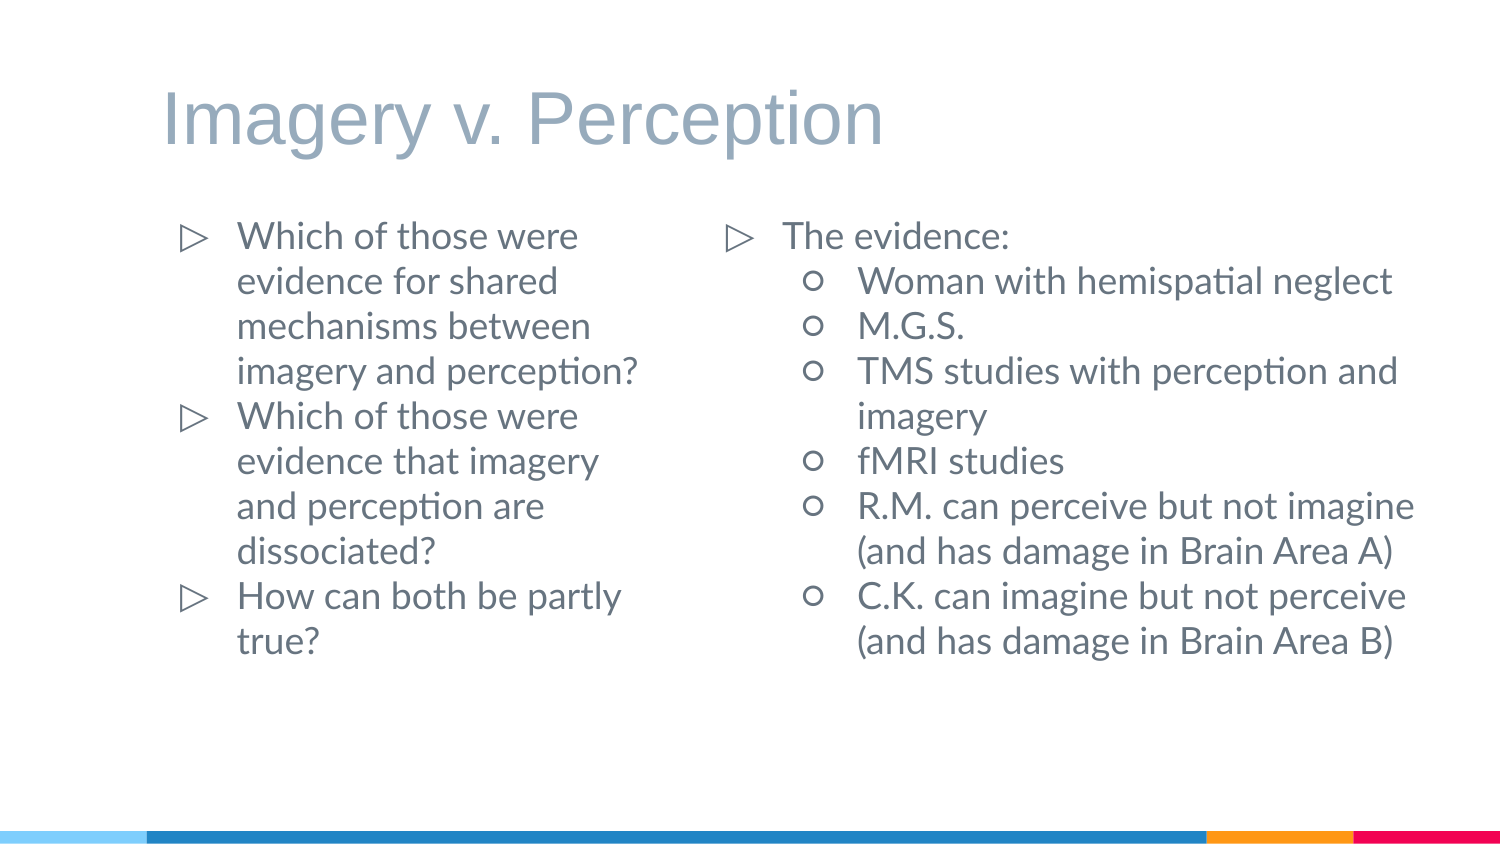

# Imagery v. Perception
Which of those were evidence for shared mechanisms between imagery and perception?
Which of those were evidence that imagery and perception are dissociated?
How can both be partly true?

The evidence:
Woman with hemispatial neglect
M.G.S.
TMS studies with perception and imagery
fMRI studies
R.M. can perceive but not imagine (and has damage in Brain Area A)
C.K. can imagine but not perceive (and has damage in Brain Area B)